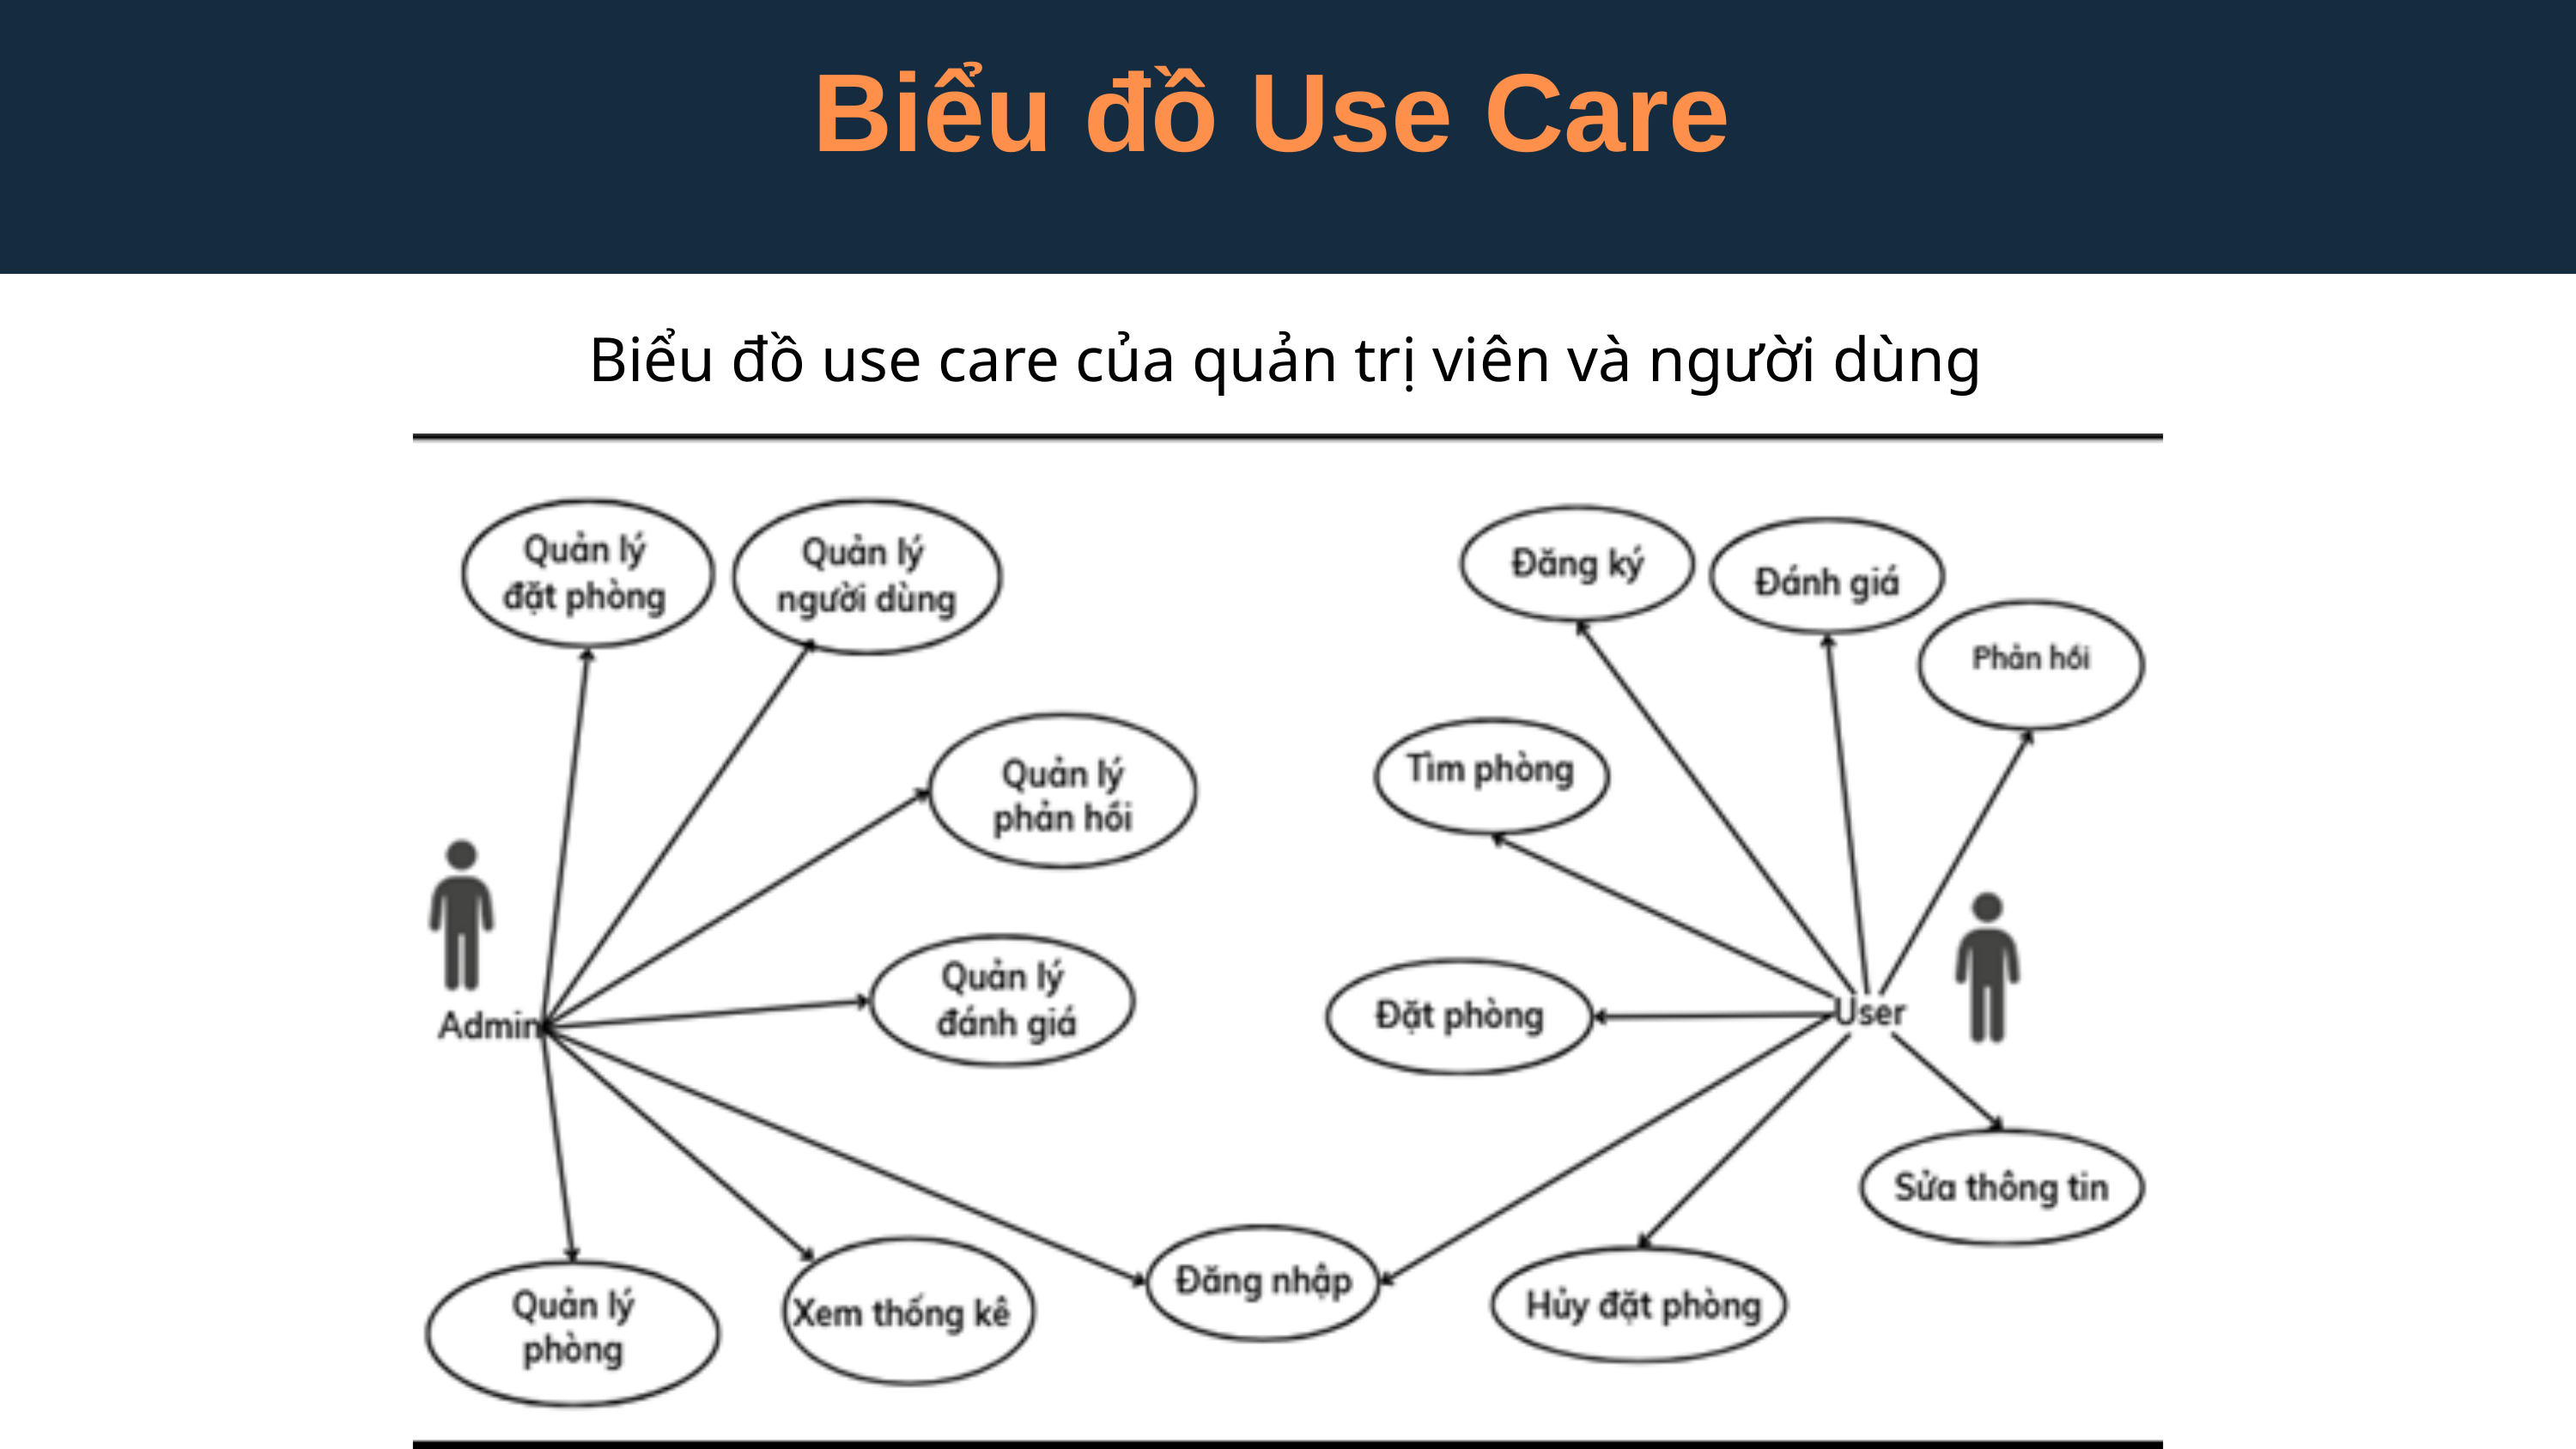

Biểu đồ Use Care
Biểu đồ use care của quản trị viên và người dùng